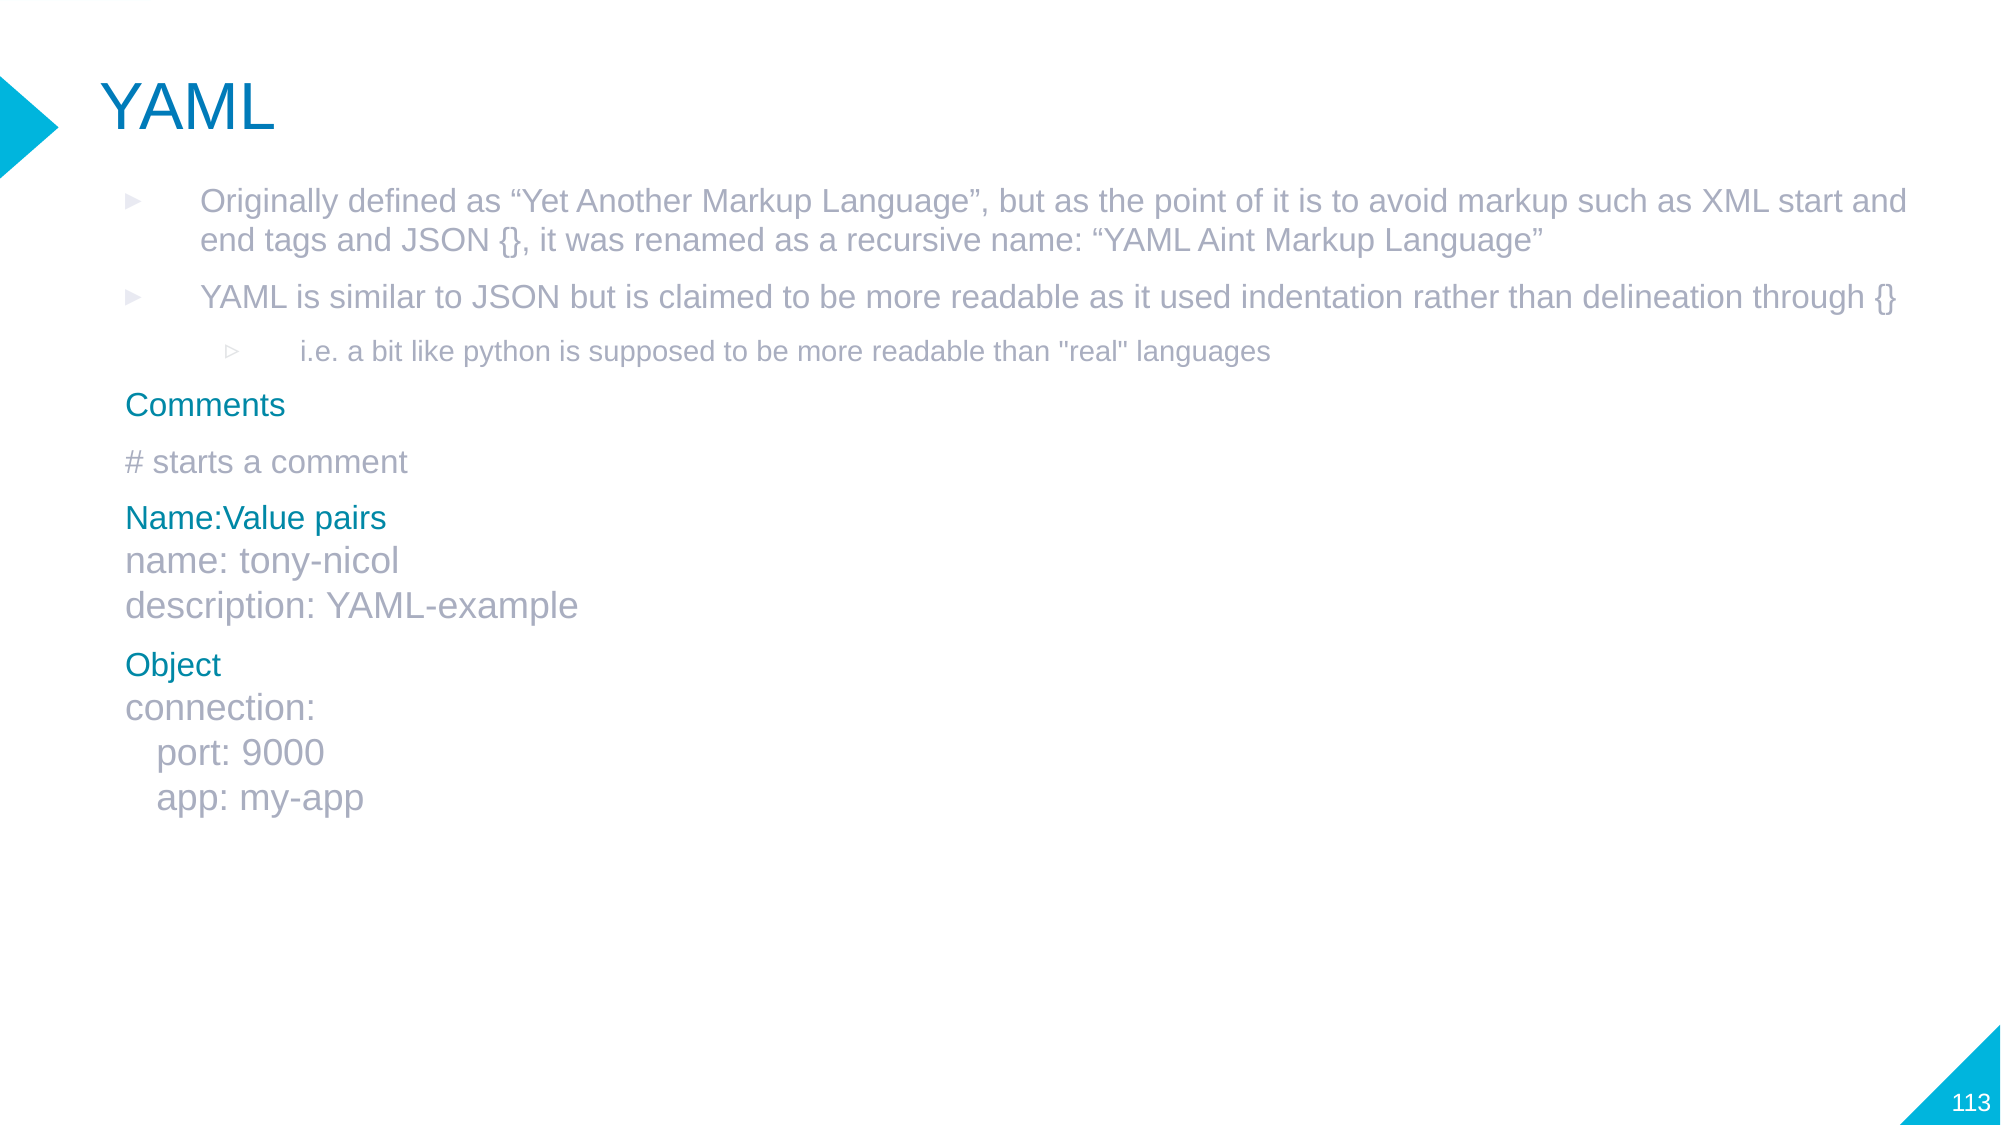

# YAML
Originally defined as “Yet Another Markup Language”, but as the point of it is to avoid markup such as XML start and end tags and JSON {}, it was renamed as a recursive name: “YAML Aint Markup Language”
YAML is similar to JSON but is claimed to be more readable as it used indentation rather than delineation through {}
i.e. a bit like python is supposed to be more readable than "real" languages
Comments
# starts a comment
Name:Value pairs
name: tony-nicol
description: YAML-example
Object
connection:
   port: 9000
   app: my-app
113